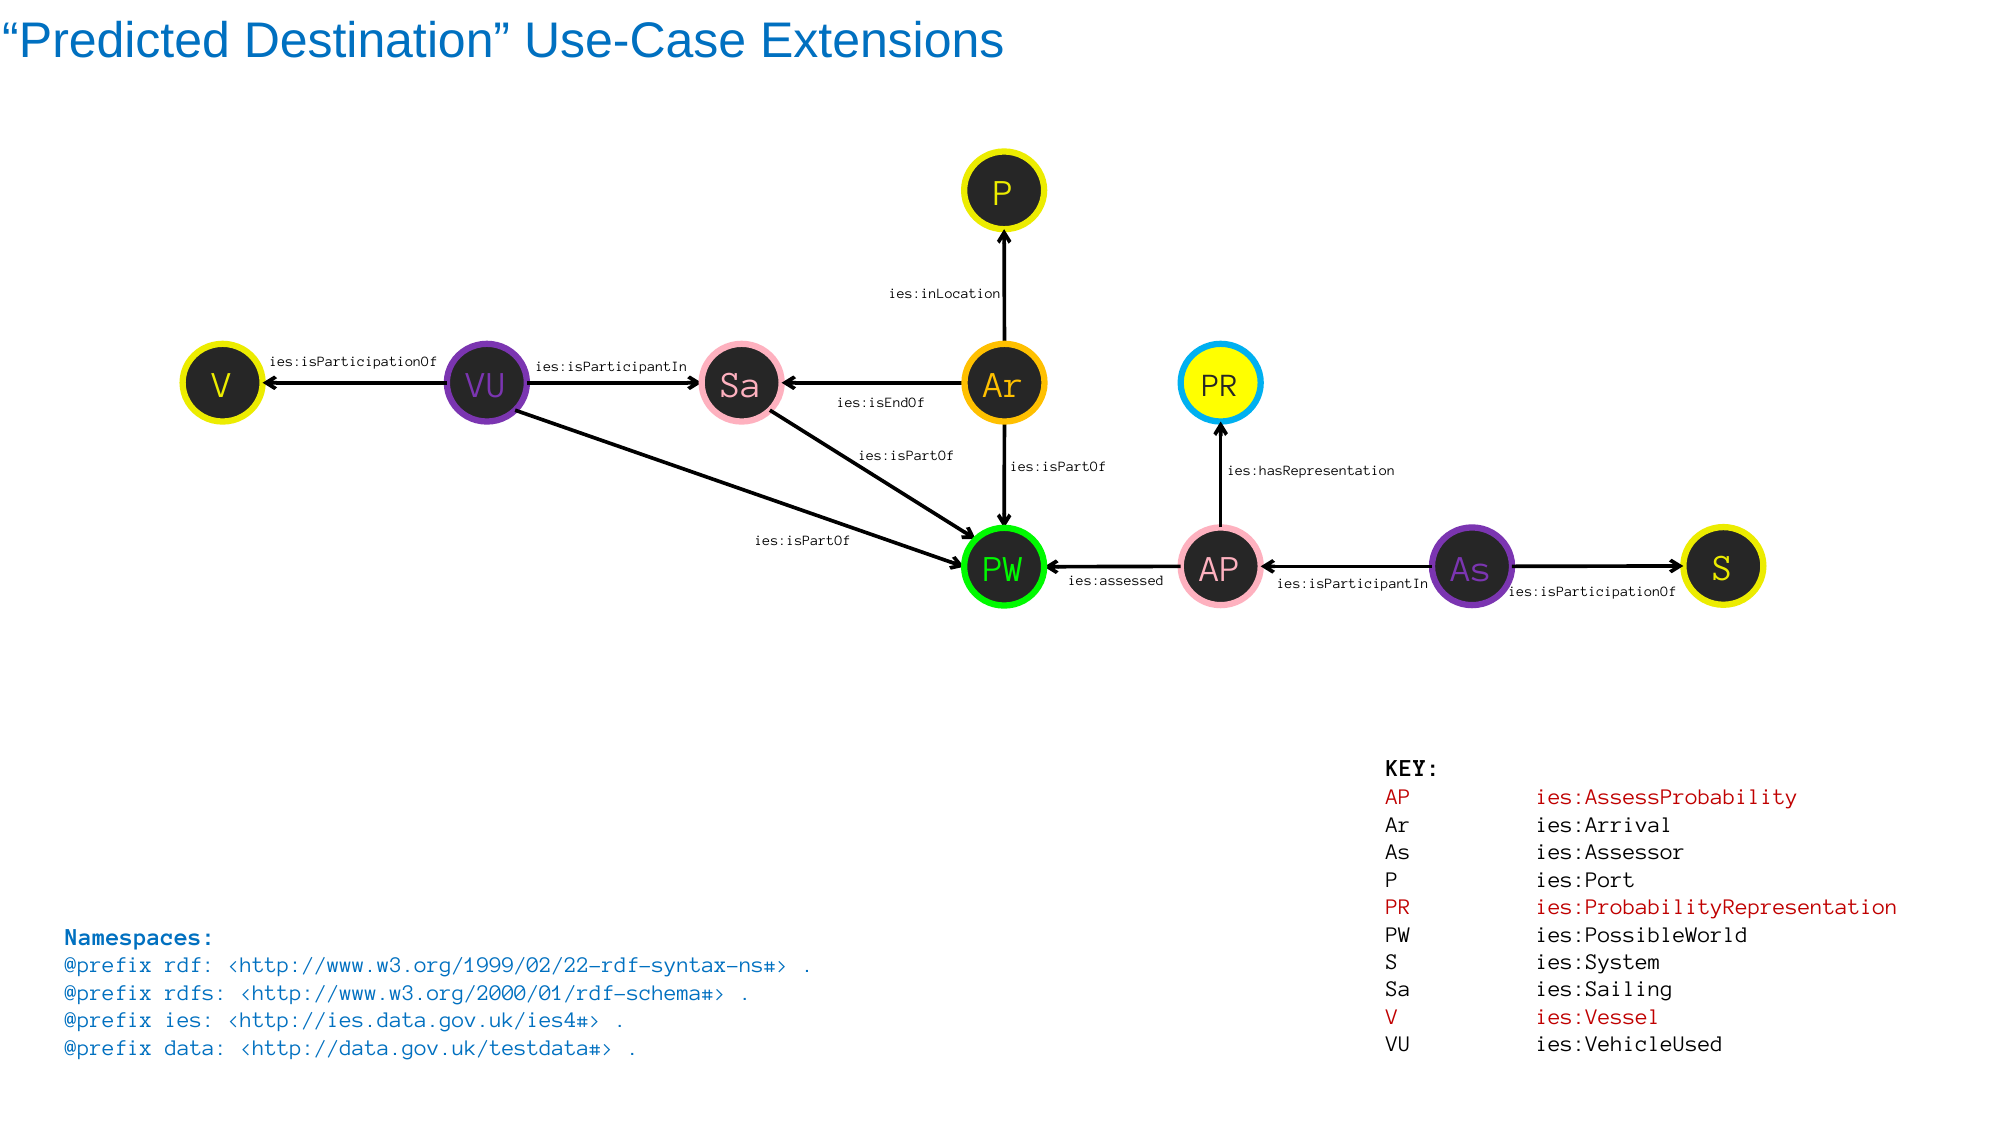

“Predicted Destination” Use-Case Extensions
P
ies:inLocation
V
VU
Sa
Ar
PR
ies:isParticipationOf
ies:isParticipantIn
ies:isEndOf
ies:isPartOf
ies:isPartOf
ies:hasRepresentation
ies:isPartOf
S
AP
As
PW
ies:assessed
ies:isParticipantIn
ies:isParticipationOf
KEY:
AP	ies:AssessProbability
Ar	ies:Arrival
As	ies:Assessor
P	ies:Port
PR	ies:ProbabilityRepresentation
PW	ies:PossibleWorld
S	ies:System
Sa	ies:Sailing
V	ies:Vessel
VU	ies:VehicleUsed
Namespaces:
@prefix rdf: <http://www.w3.org/1999/02/22-rdf-syntax-ns#> .
@prefix rdfs: <http://www.w3.org/2000/01/rdf-schema#> .
@prefix ies: <http://ies.data.gov.uk/ies4#> .
@prefix data: <http://data.gov.uk/testdata#> .